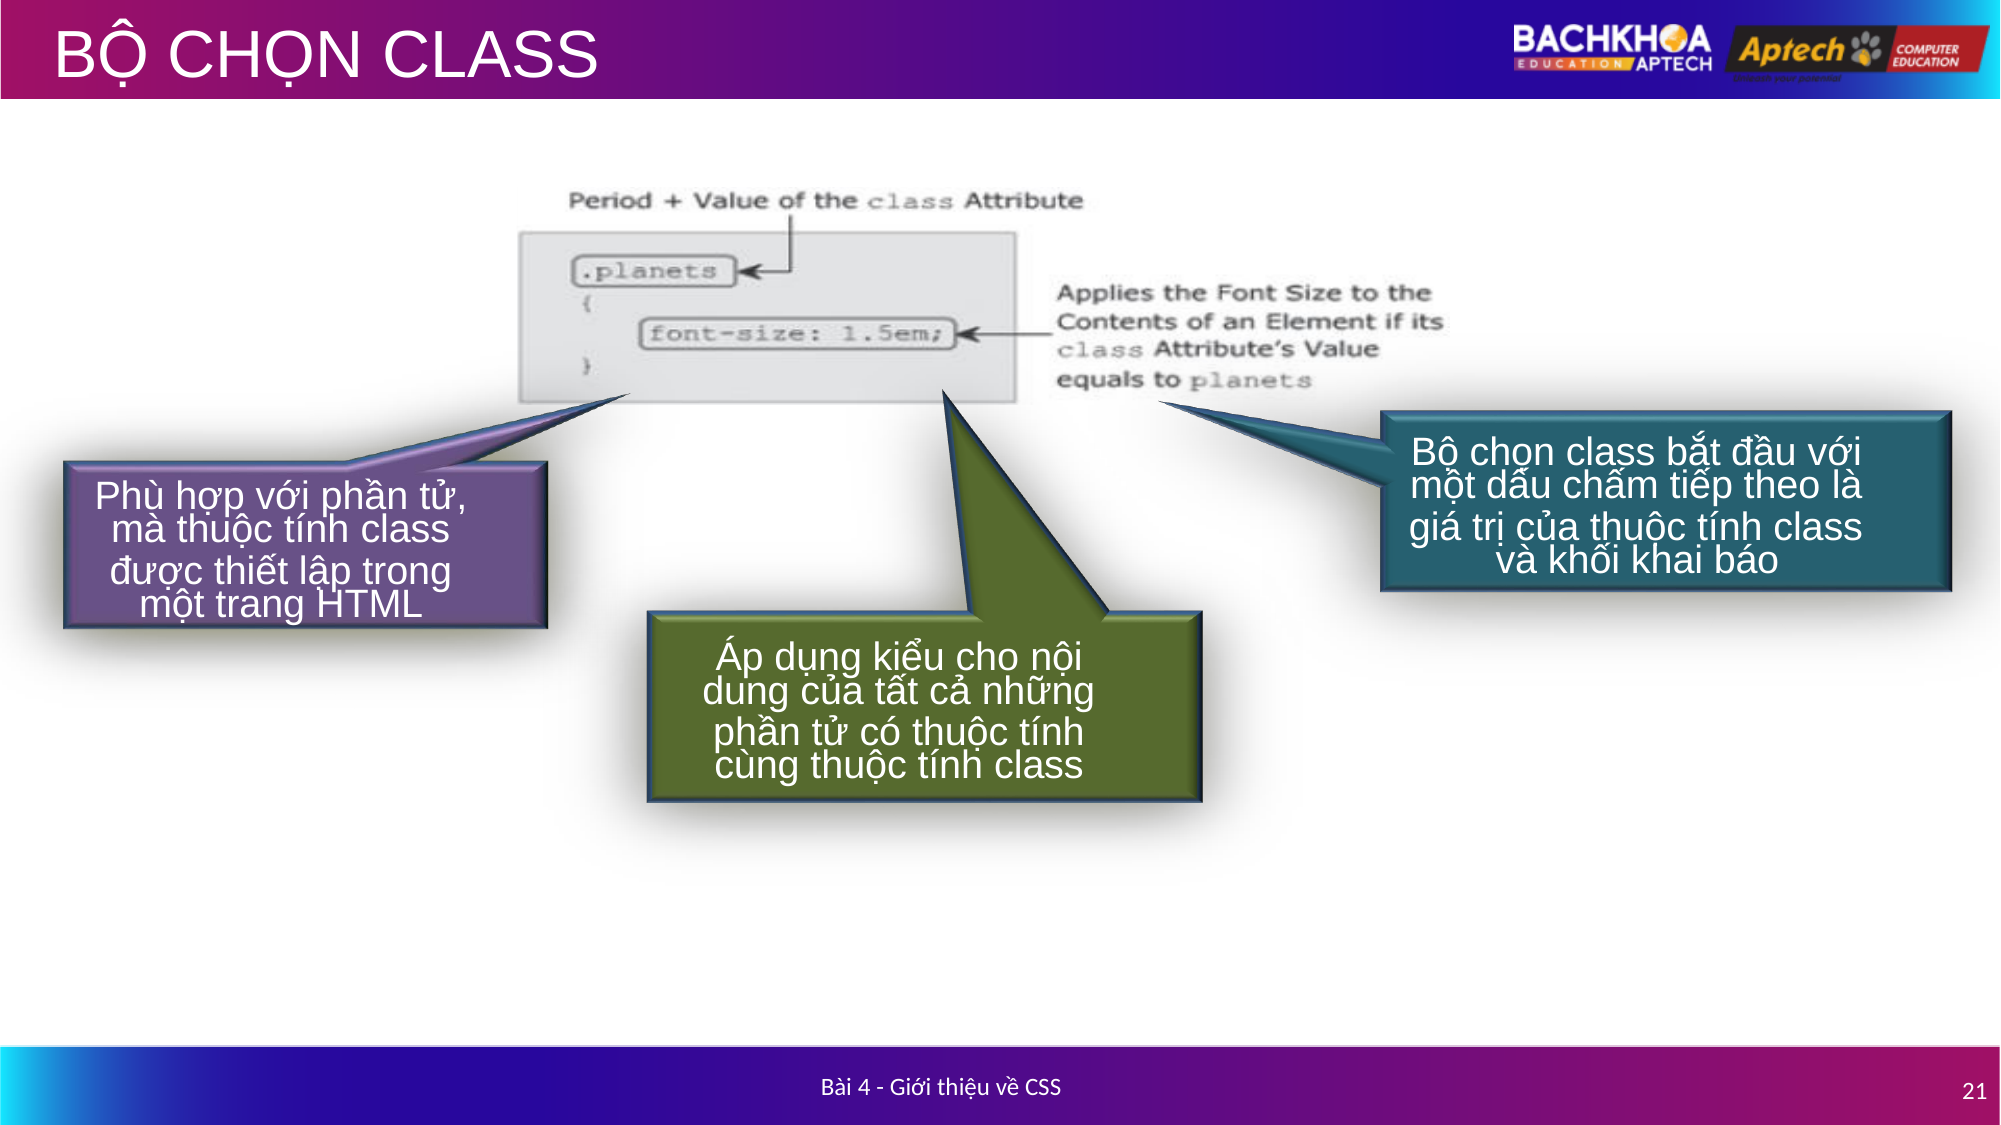

# BỘ CHỌN CLASS

Bộ chọn class bắt đầu với
một dấu chấm tiếp theo là
giá trị của thuộc tính class  và khối khai báo
Phù hợp với phần tử,
mà thuộc tính class
được thiết lập trong  một trang HTML
Áp dụng kiểu cho nội
dung của tất cả những
phần tử có thuộc tính  cùng thuộc tính class
Bài 4 - Giới thiệu về CSS
21